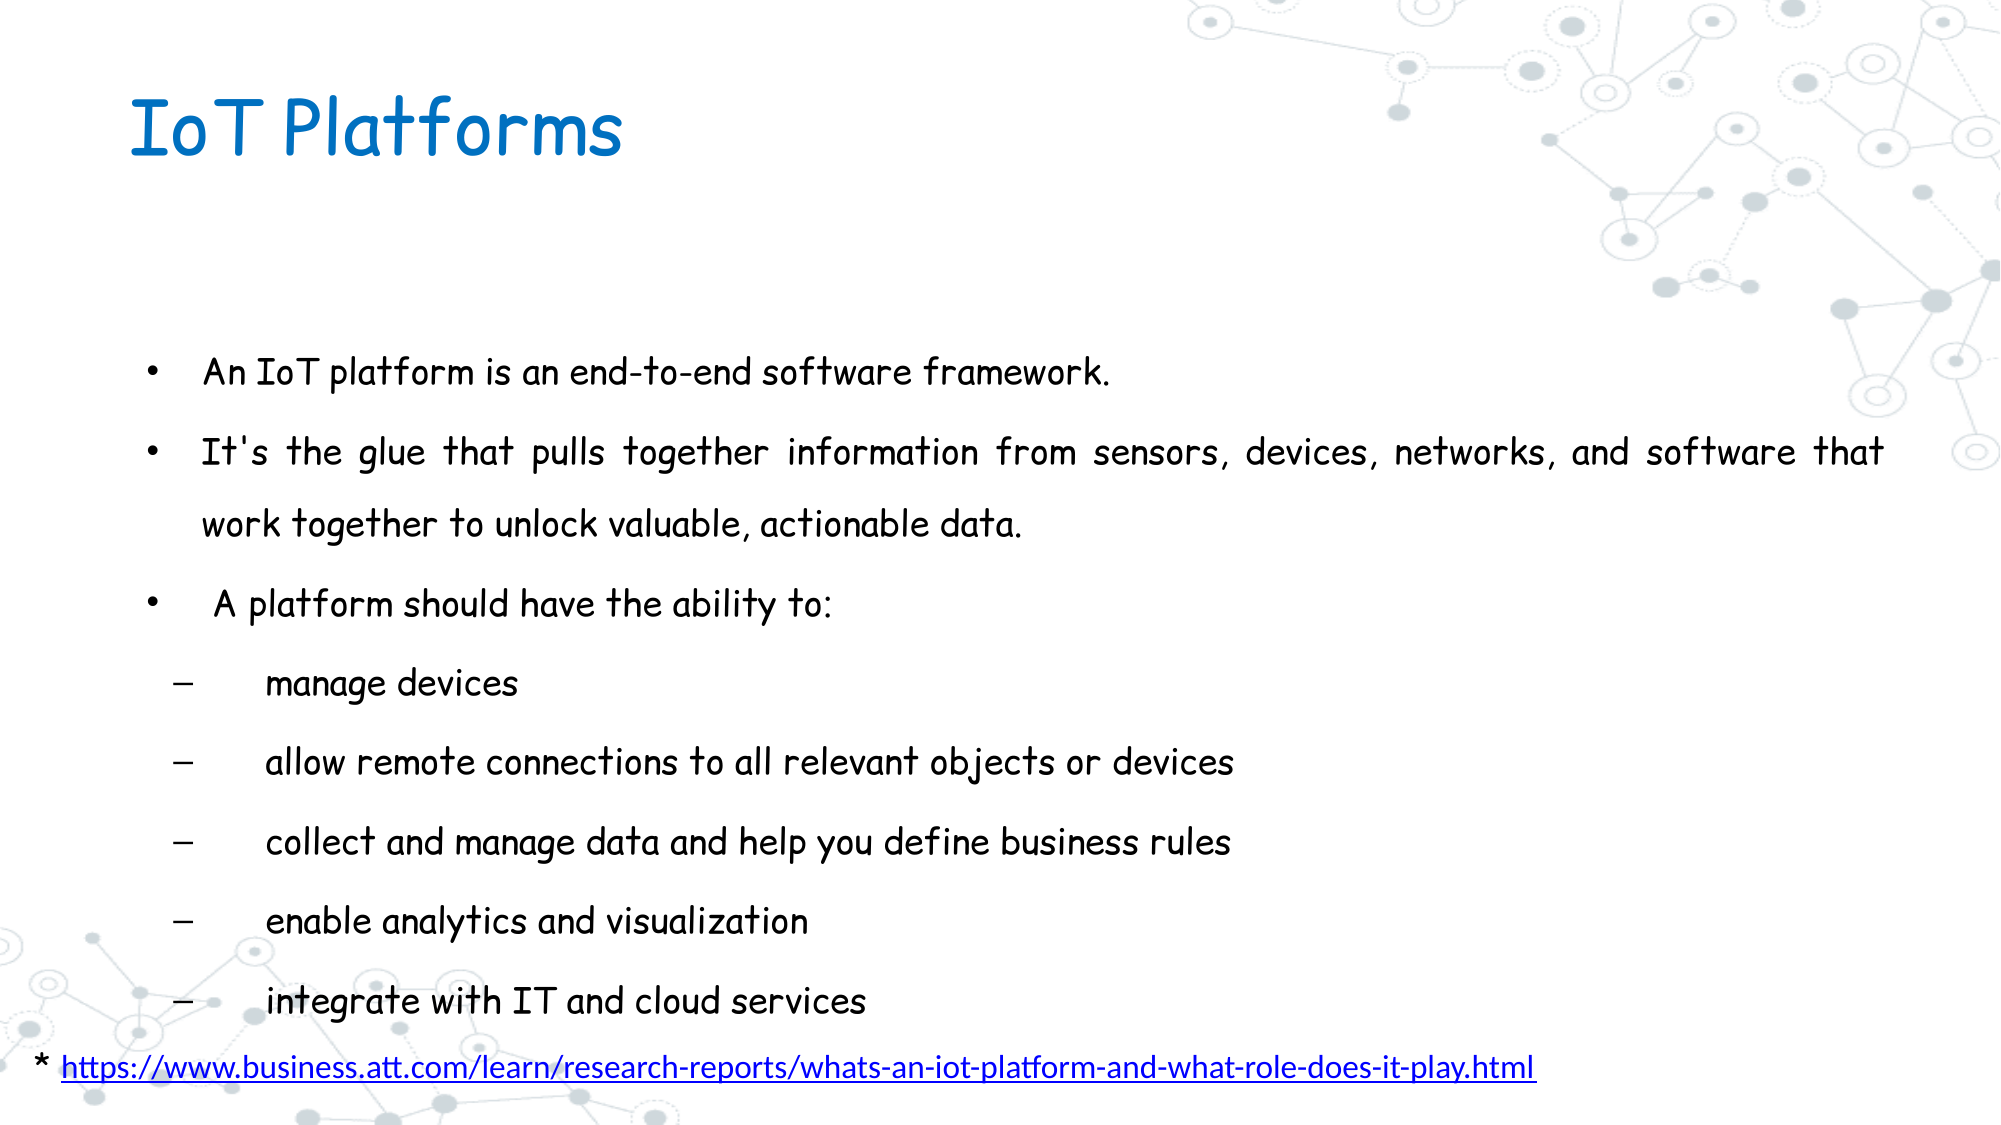

# IoT Platforms
An IoT platform is an end-to-end software framework.
It's the glue that pulls together information from sensors, devices, networks, and software that work together to unlock valuable, actionable data.
 A platform should have the ability to:
manage devices
allow remote connections to all relevant objects or devices
collect and manage data and help you define business rules
enable analytics and visualization
integrate with IT and cloud services
* https://www.business.att.com/learn/research-reports/whats-an-iot-platform-and-what-role-does-it-play.html